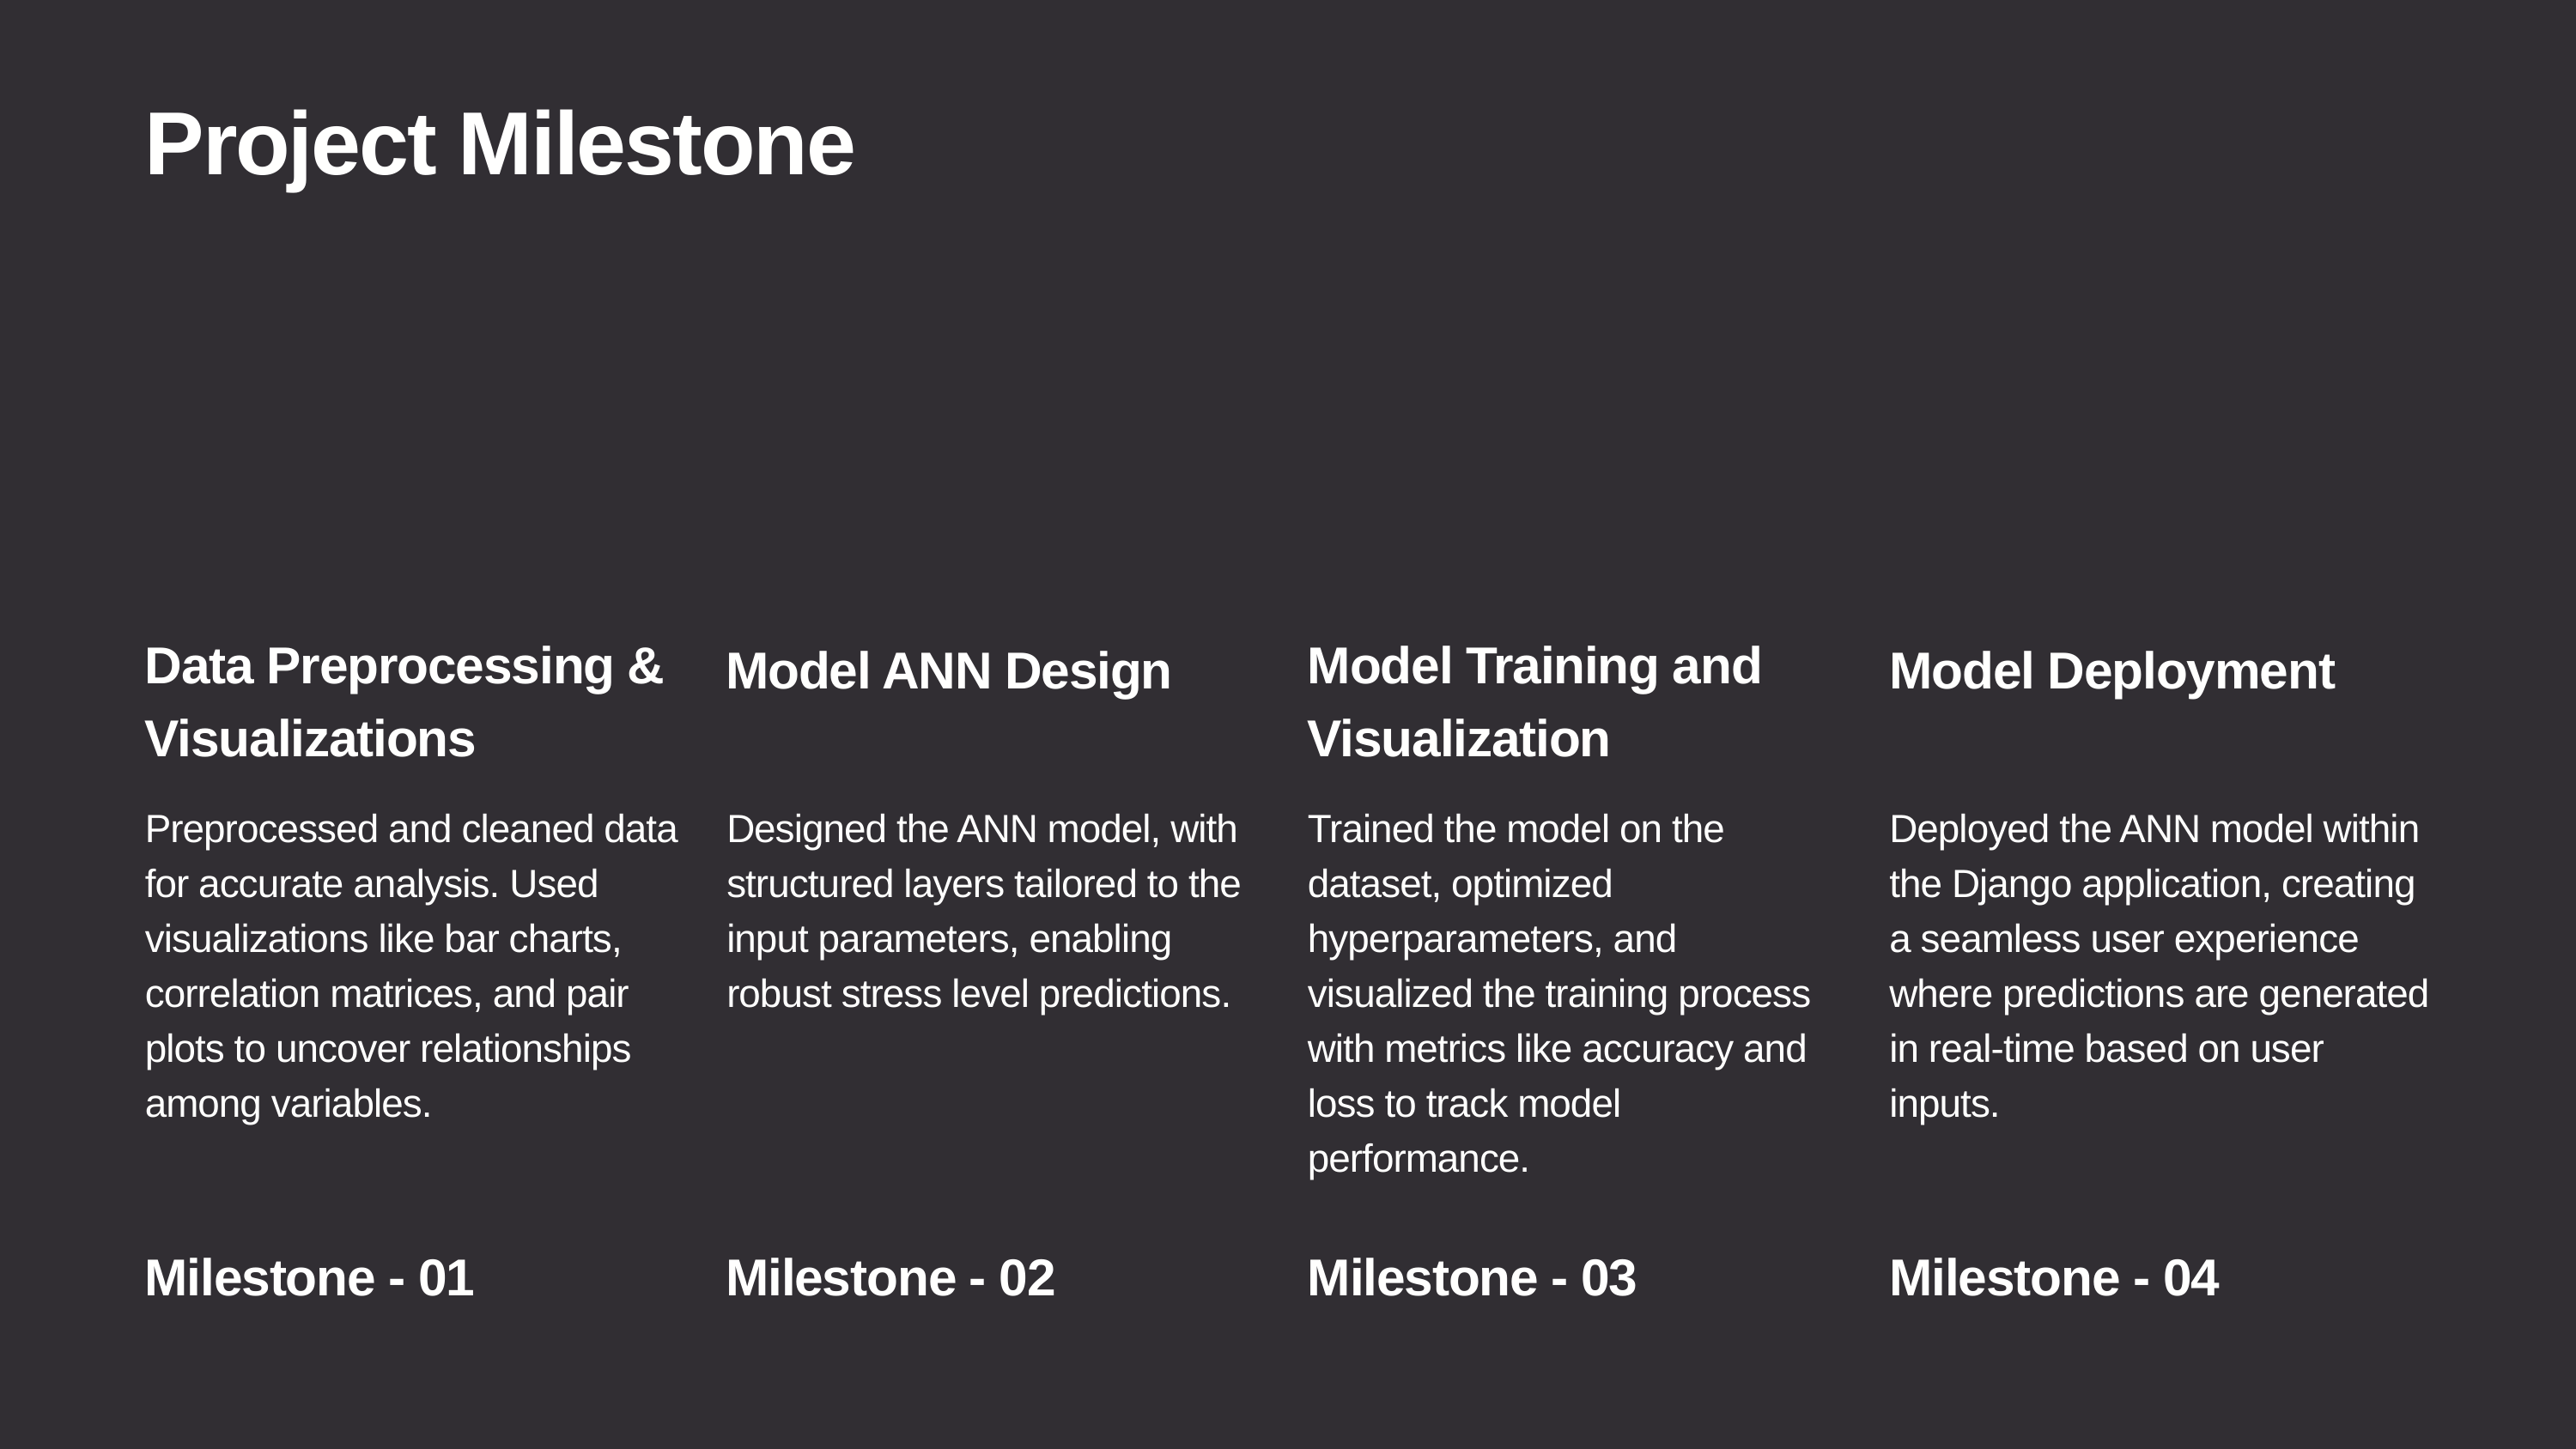

Project Milestone
Data Preprocessing & Visualizations
Model Training and Visualization
Model ANN Design
Model Deployment
Preprocessed and cleaned data for accurate analysis. Used visualizations like bar charts, correlation matrices, and pair plots to uncover relationships among variables.
Designed the ANN model, with structured layers tailored to the input parameters, enabling robust stress level predictions.
Trained the model on the dataset, optimized hyperparameters, and visualized the training process with metrics like accuracy and loss to track model performance.
Deployed the ANN model within the Django application, creating a seamless user experience where predictions are generated in real-time based on user inputs.
Milestone - 01
Milestone - 02
Milestone - 03
Milestone - 04